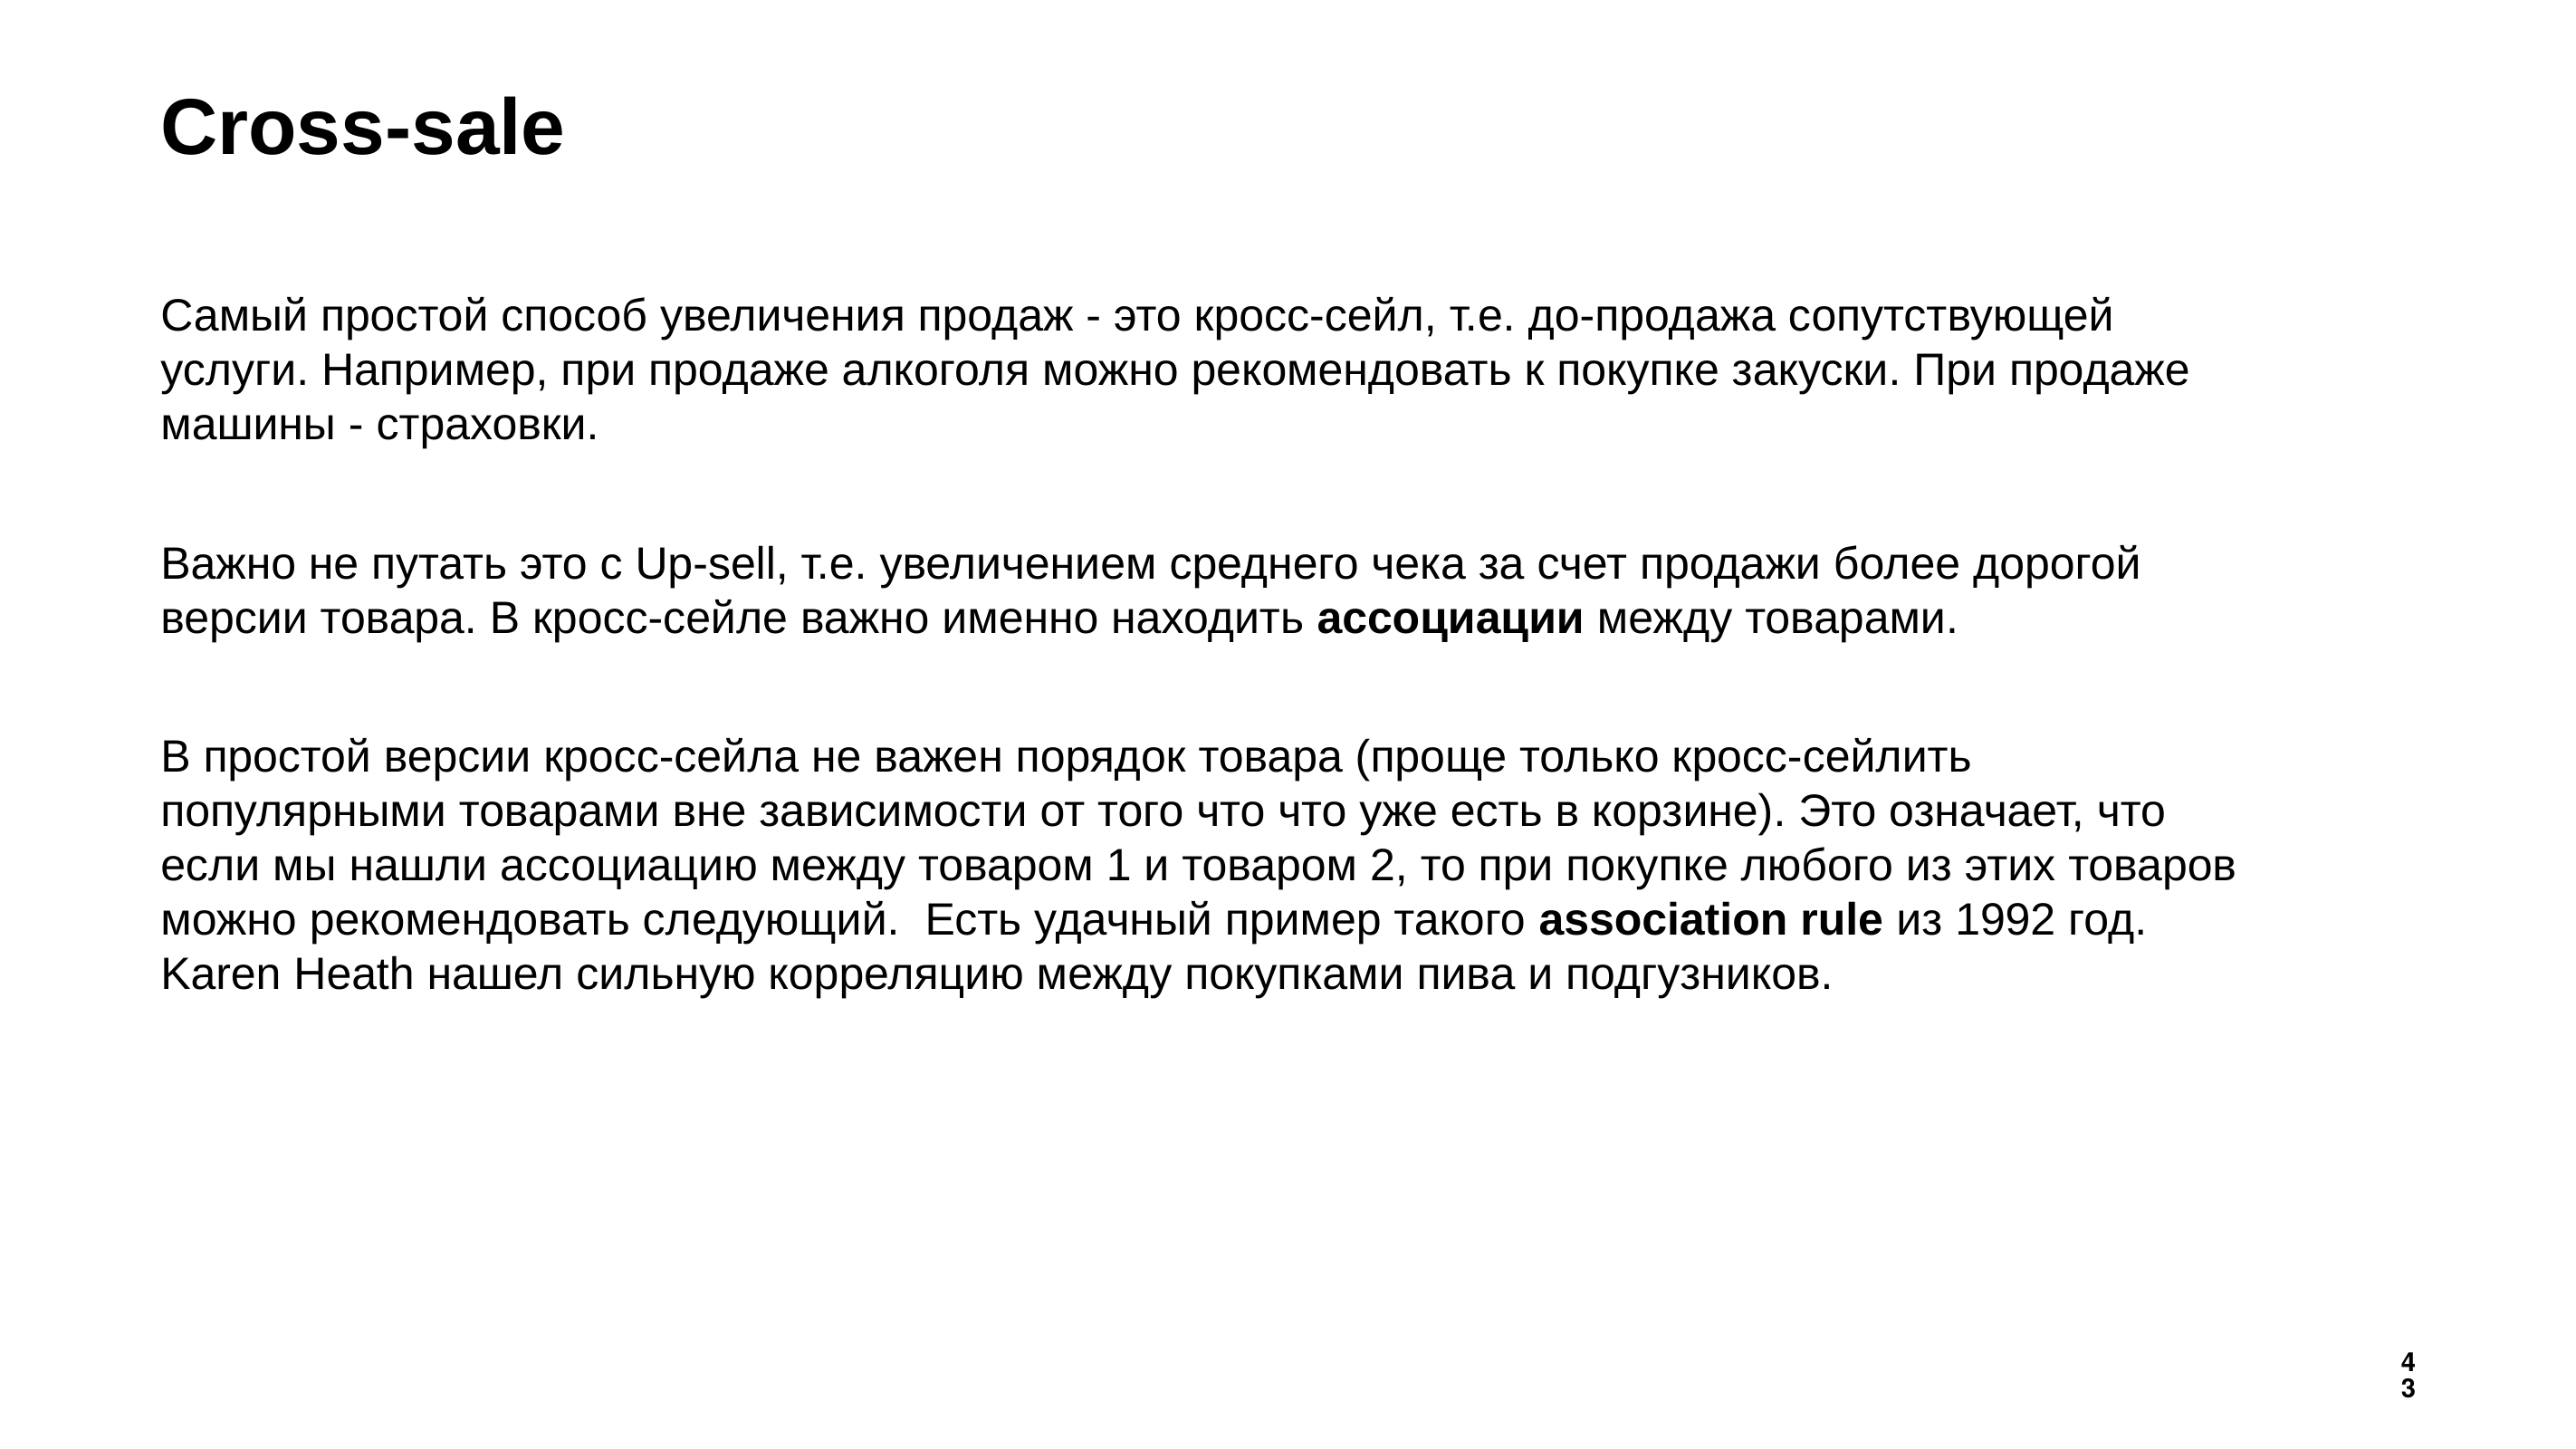

# Cross-sale
Самый простой способ увеличения продаж - это кросс-сейл, т.е. до-продажа сопутствующей услуги. Например, при продаже алкоголя можно рекомендовать к покупке закуски. При продаже машины - страховки.

Важно не путать это с Up-sell, т.е. увеличением среднего чека за счет продажи более дорогой версии товара. В кросс-сейле важно именно находить ассоциации между товарами.

В простой версии кросс-сейла не важен порядок товара (проще только кросс-сейлить популярными товарами вне зависимости от того что что уже есть в корзине). Это означает, что если мы нашли ассоциацию между товаром 1 и товаром 2, то при покупке любого из этих товаров можно рекомендовать следующий.  Есть удачный пример такого association rule из 1992 год. Karen Heath нашел сильную корреляцию между покупками пива и подгузников.
43